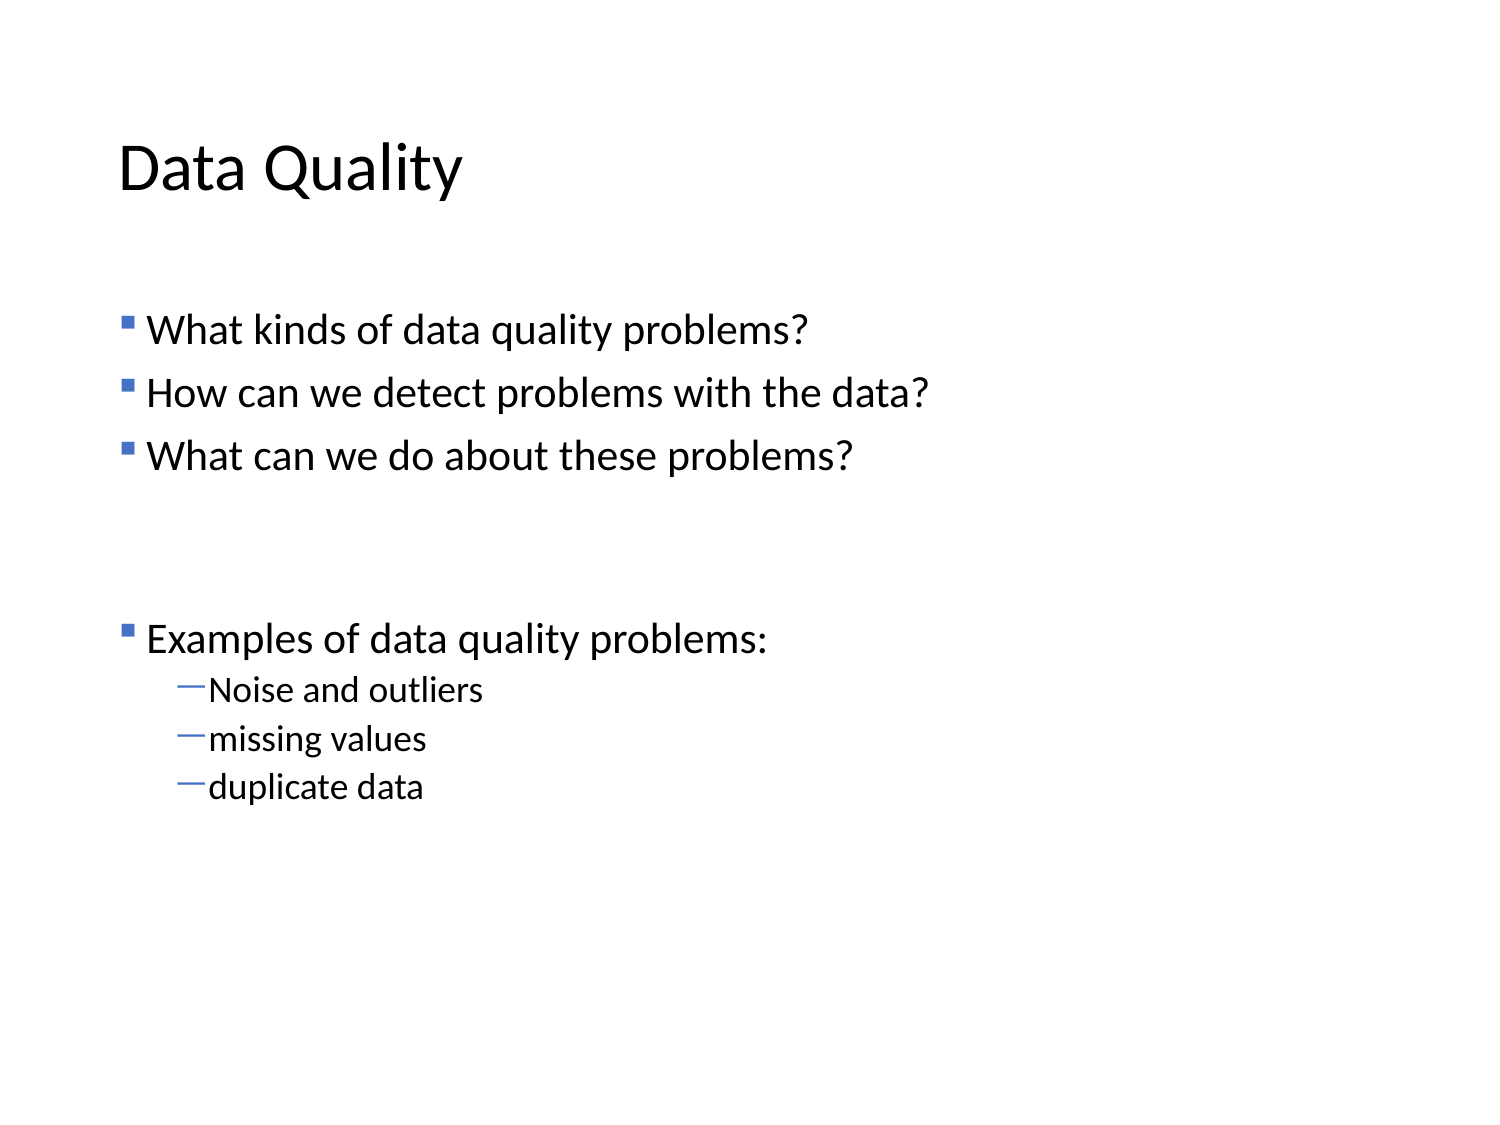

# Data Quality
What kinds of data quality problems?
How can we detect problems with the data?
What can we do about these problems?

Examples of data quality problems:
Noise and outliers
missing values
duplicate data